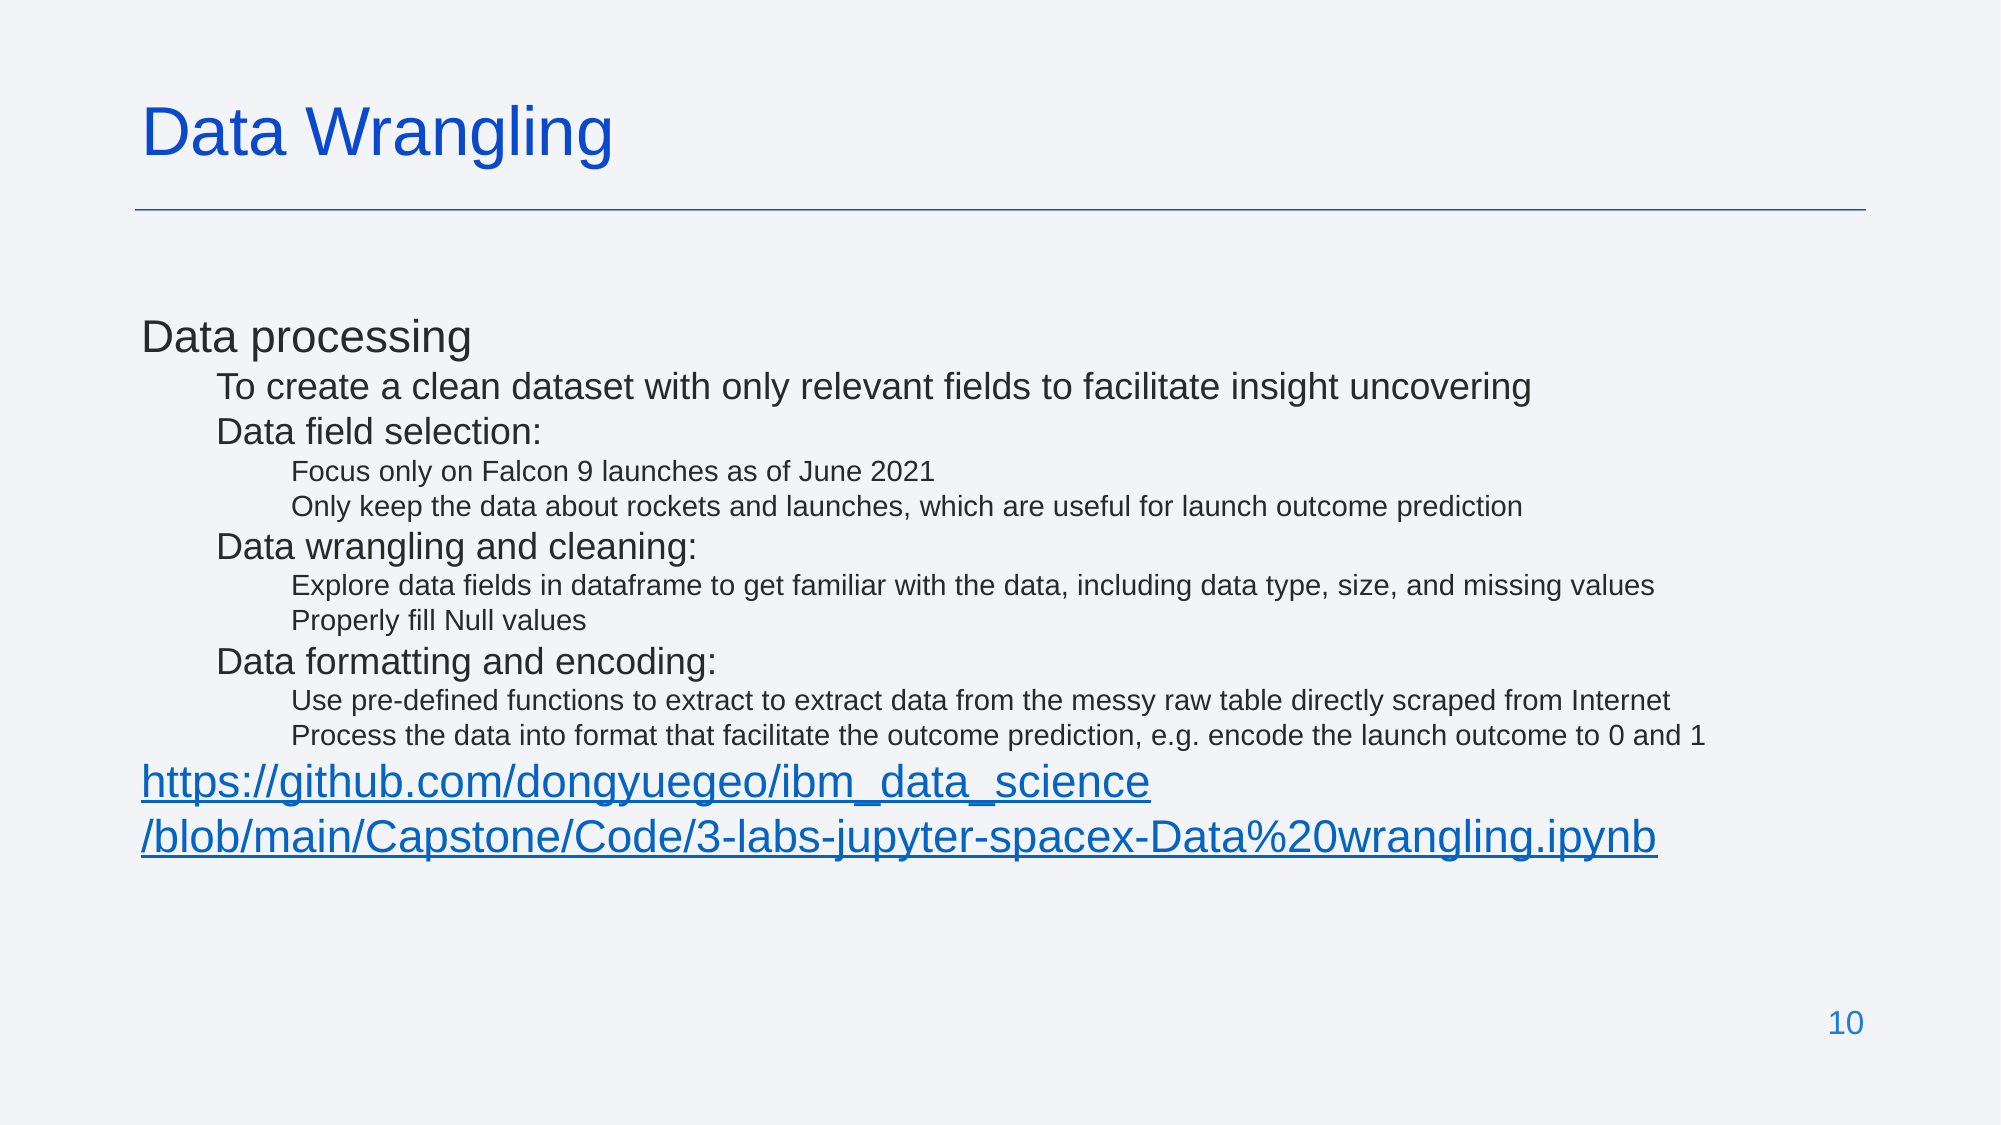

Data Wrangling
Data processing
To create a clean dataset with only relevant fields to facilitate insight uncovering
Data field selection:
Focus only on Falcon 9 launches as of June 2021
Only keep the data about rockets and launches, which are useful for launch outcome prediction
Data wrangling and cleaning:
Explore data fields in dataframe to get familiar with the data, including data type, size, and missing values
Properly fill Null values
Data formatting and encoding:
Use pre-defined functions to extract to extract data from the messy raw table directly scraped from Internet
Process the data into format that facilitate the outcome prediction, e.g. encode the launch outcome to 0 and 1
https://github.com/dongyuegeo/ibm_data_science/blob/main/Capstone/Code/3-labs-jupyter-spacex-Data%20wrangling.ipynb

10